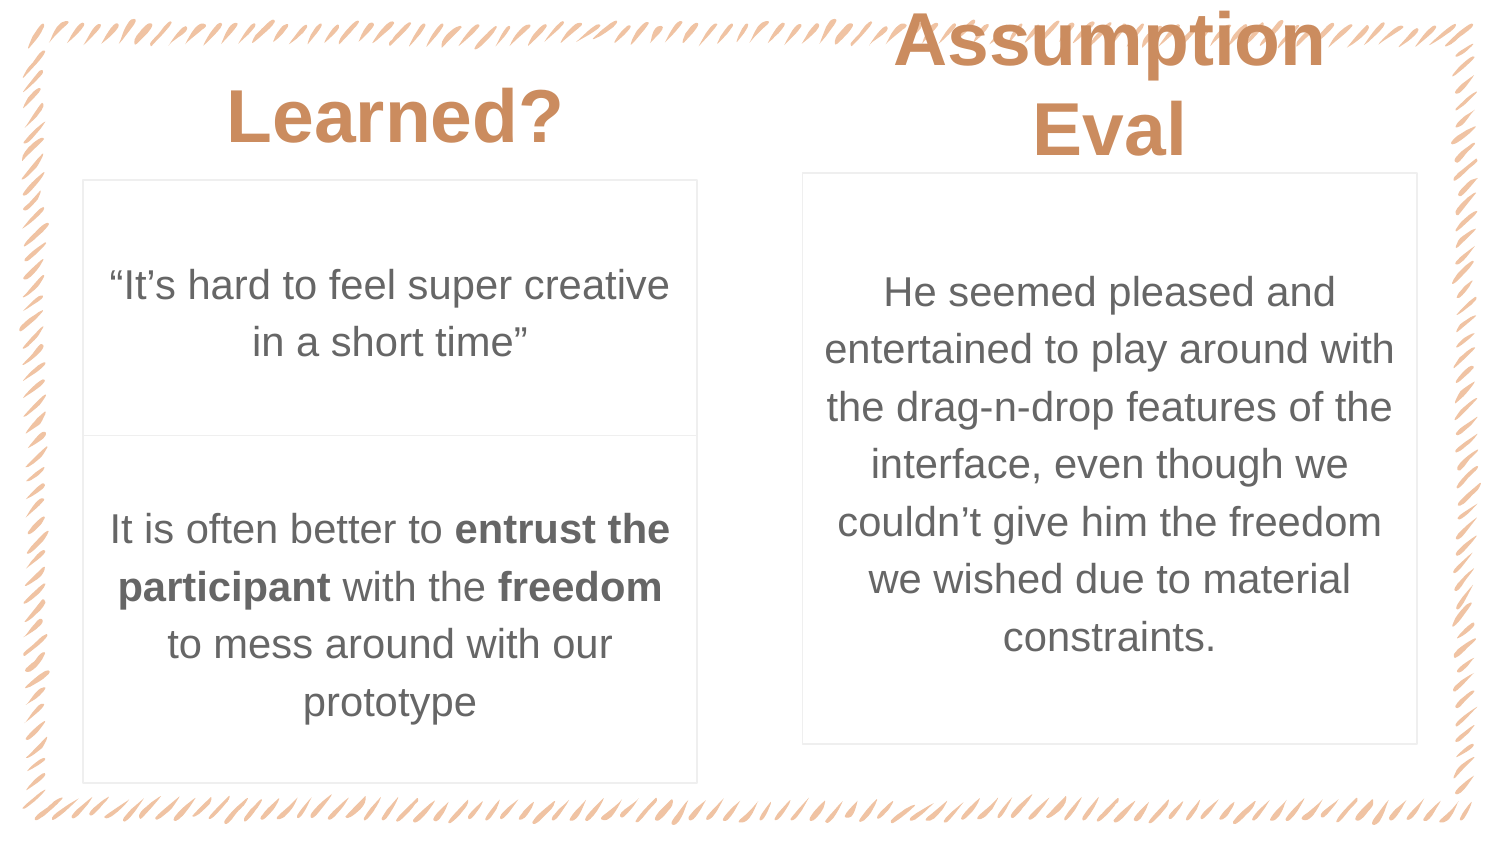

# Learned?
Assumption Eval
He seemed pleased and entertained to play around with the drag-n-drop features of the interface, even though we couldn’t give him the freedom we wished due to material constraints.
“It’s hard to feel super creative in a short time”
It is often better to entrust the participant with the freedom to mess around with our prototype